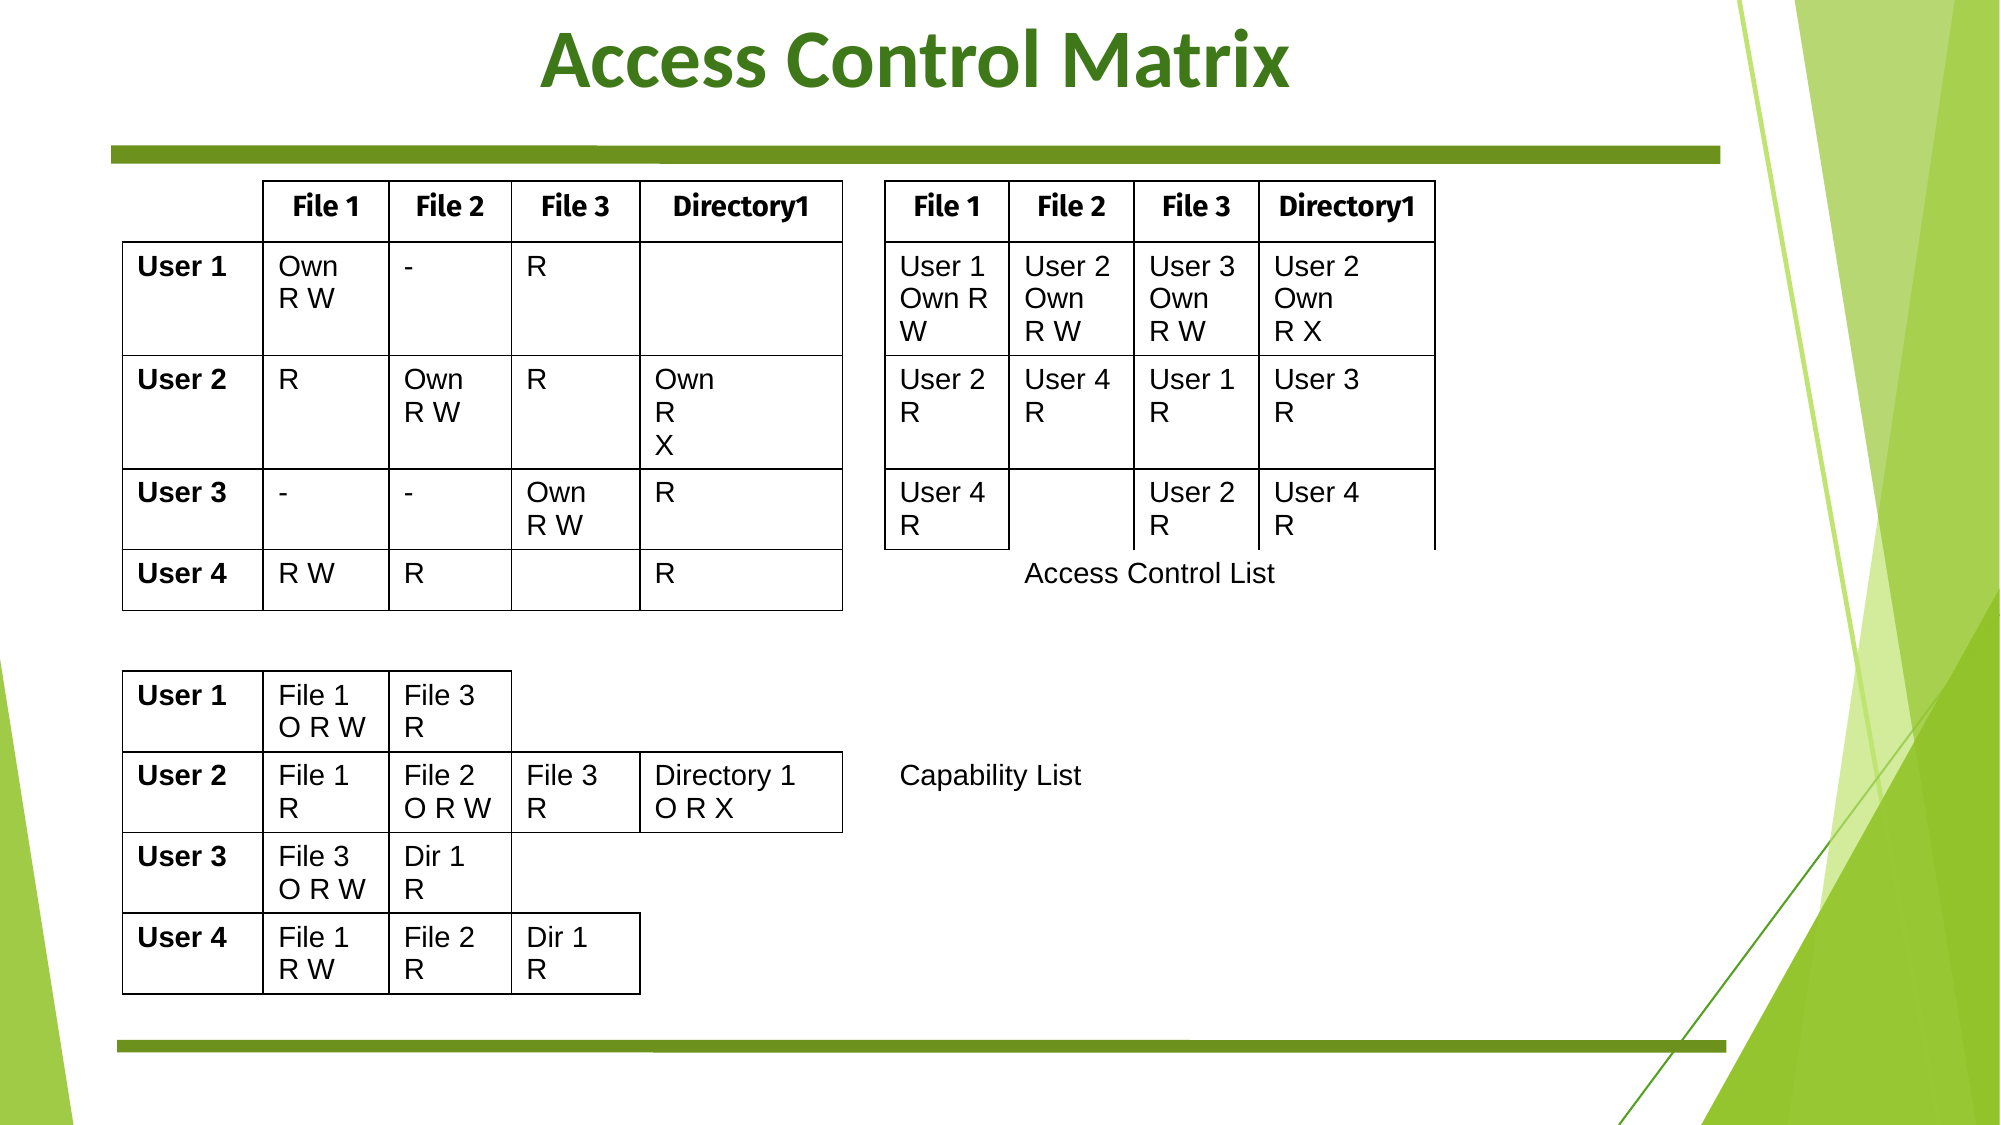

# Access Control Matrix
|  | File 1 | File 2 | File 3 | Directory1 |  | File 1 | File 2 | File 3 | Directory1 |  |  |  |
| --- | --- | --- | --- | --- | --- | --- | --- | --- | --- | --- | --- | --- |
| User 1 | Own R W | - | R |  |  | User 1 Own R W | User 2 Own R W | User 3 Own R W | User 2 Own R X |  |  |  |
| User 2 | R | Own R W | R | Own R X |  | User 2 R | User 4 R | User 1 R | User 3 R |  |  |  |
| User 3 | - | - | Own R W | R |  | User 4 R |  | User 2 R | User 4 R |  |  |  |
| User 4 | R W | R |  | R |  |  | Access Control List |  |  |  |  |  |
|  |  |  |  |  |  |  |  |  |  |  |  |  |
| User 1 | File 1 O R W | File 3 R |  |  |  |  |  |  |  |  |  |  |
| User 2 | File 1 R | File 2 O R W | File 3 R | Directory 1 O R X |  | Capability List |  |  |  |  |  |  |
| User 3 | File 3 O R W | Dir 1 R |  |  |  |  |  |  |  |  |  |  |
| User 4 | File 1 R W | File 2 R | Dir 1 R |  |  |  |  |  |  |  |  |  |